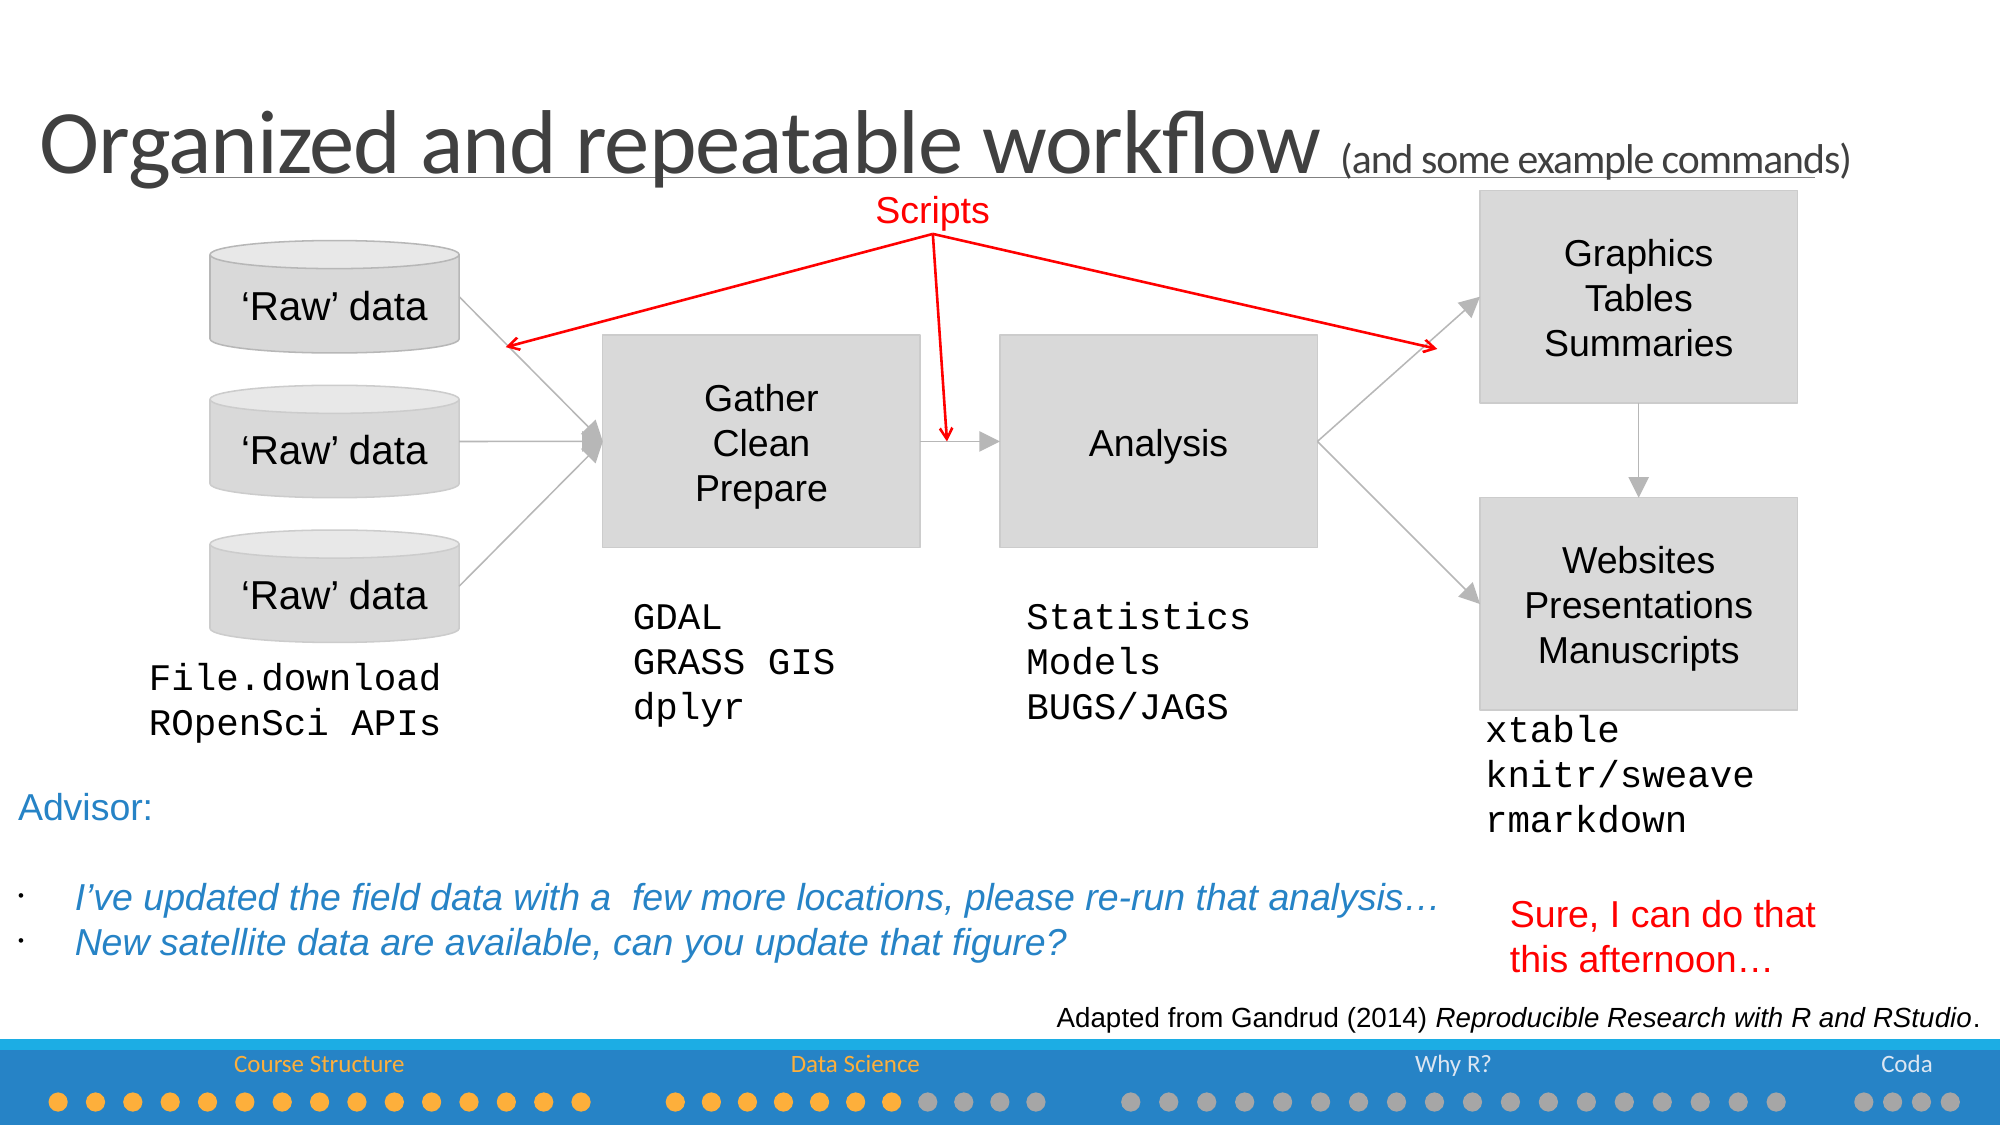

# Organized and repeatable workflow (and some example commands)
Graphics
Tables
Summaries
Scripts
‘Raw’ data
Gather
Clean
Prepare
Analysis
‘Raw’ data
Websites
Presentations
Manuscripts
‘Raw’ data
GDAL
GRASS GIS
dplyr
Statistics
Models
BUGS/JAGS

File.download
ROpenSci APIs
xtable
knitr/sweave
rmarkdown
Advisor:

I’ve updated the field data with a  few more locations, please re-run that analysis…
New satellite data are available, can you update that figure?
Sure, I can do that
this afternoon…
Adapted from Gandrud (2014) Reproducible Research with R and RStudio.
Course Structure
Data Science
Why R?
Coda